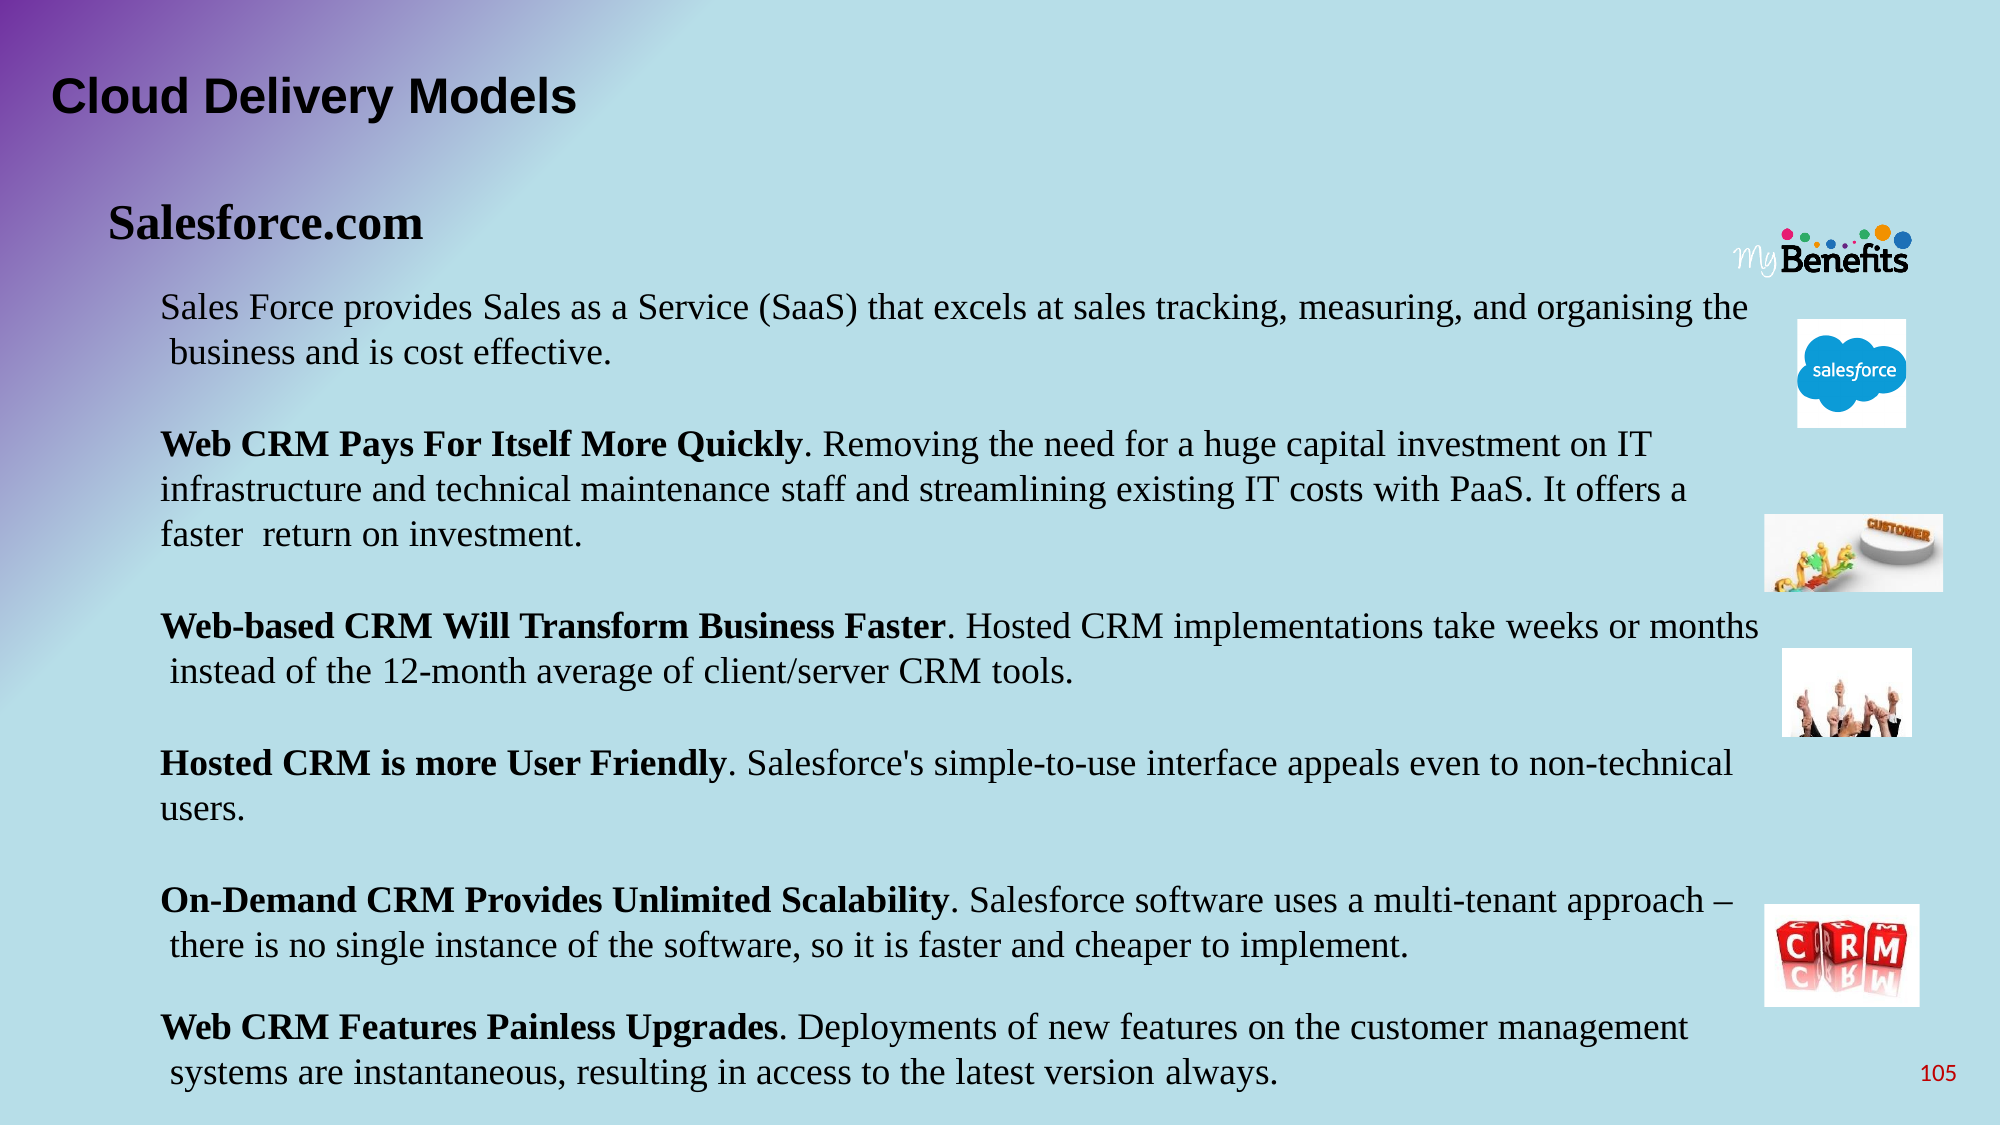

# Cloud Delivery Models
Salesforce.com
Sales Force provides Sales as a Service (SaaS) that excels at sales tracking, measuring, and organising the  business and is cost effective.

Web CRM Pays For Itself More Quickly. Removing the need for a huge capital investment on IT  infrastructure and technical maintenance staff and streamlining existing IT costs with PaaS. It offers a faster  return on investment.

Web-based CRM Will Transform Business Faster. Hosted CRM implementations take weeks or months  instead of the 12-month average of client/server CRM tools.

Hosted CRM is more User Friendly. Salesforce's simple-to-use interface appeals even to non-technical
users.

On-Demand CRM Provides Unlimited Scalability. Salesforce software uses a multi-tenant approach –  there is no single instance of the software, so it is faster and cheaper to implement.

Web CRM Features Painless Upgrades. Deployments of new features on the customer management  systems are instantaneous, resulting in access to the latest version always.
105